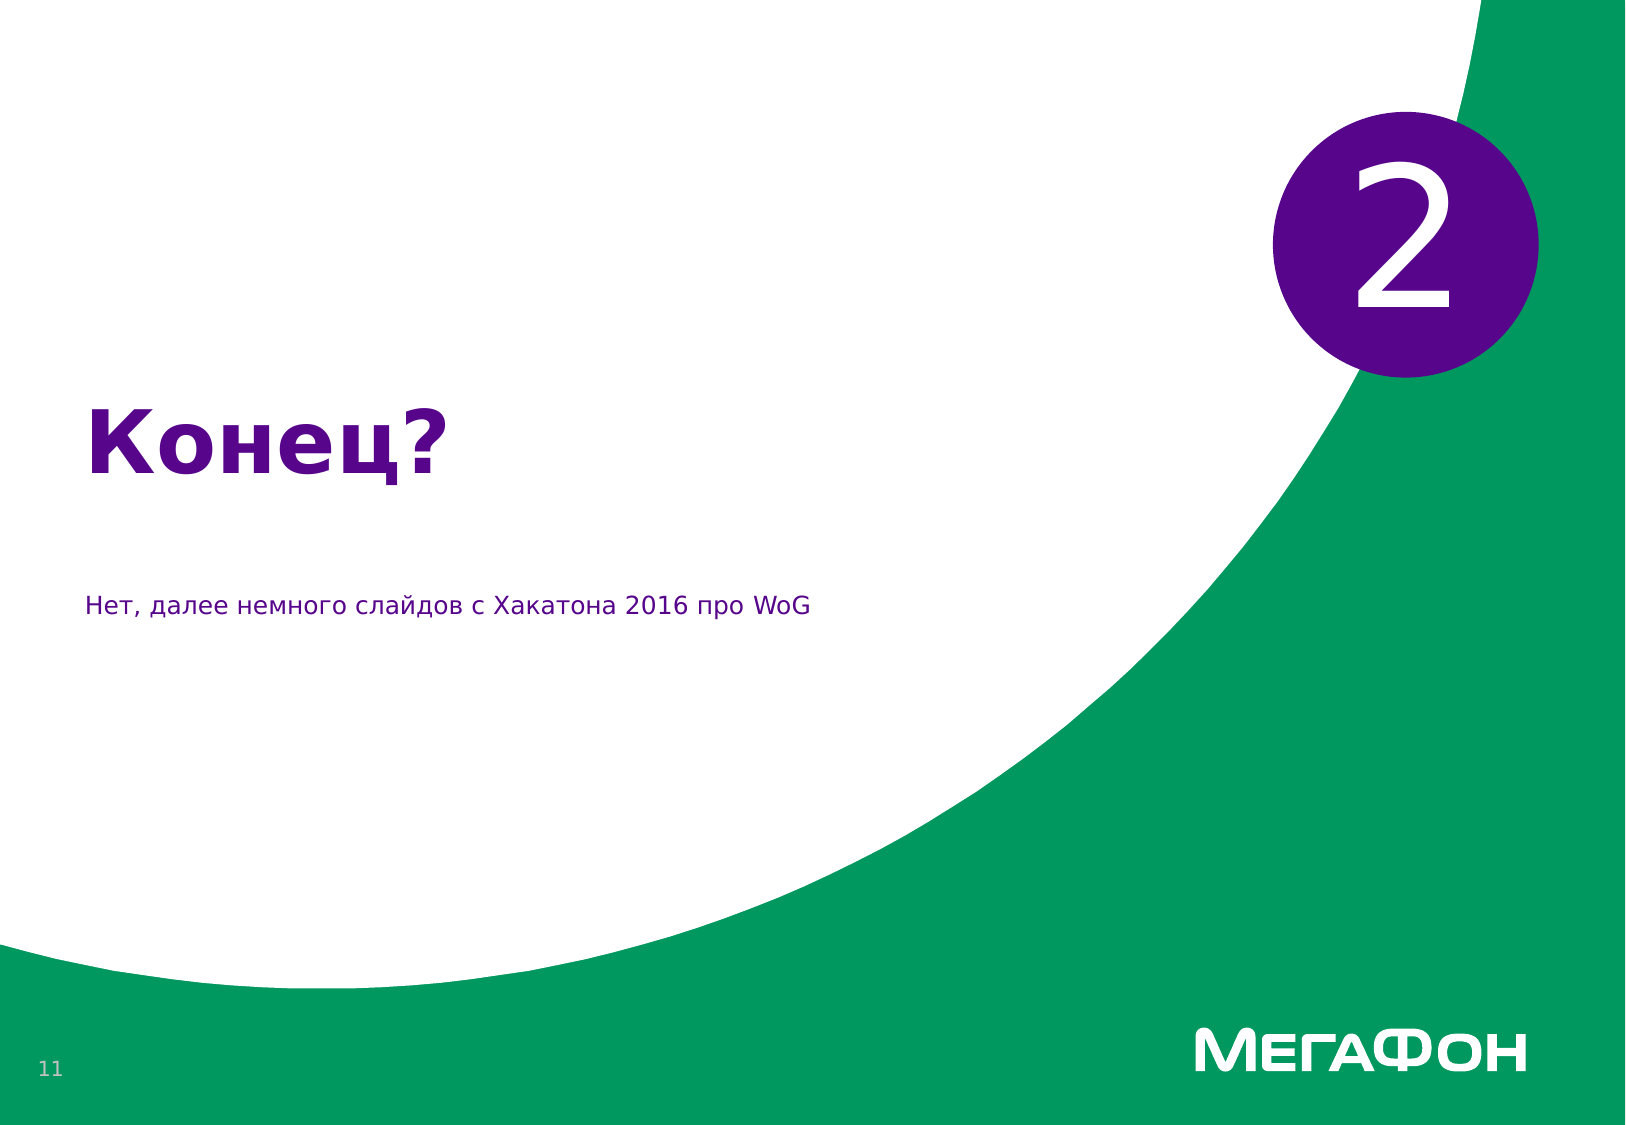

# Конец?
2
Нет, далее немного слайдов с Хакатона 2016 про WoG
11